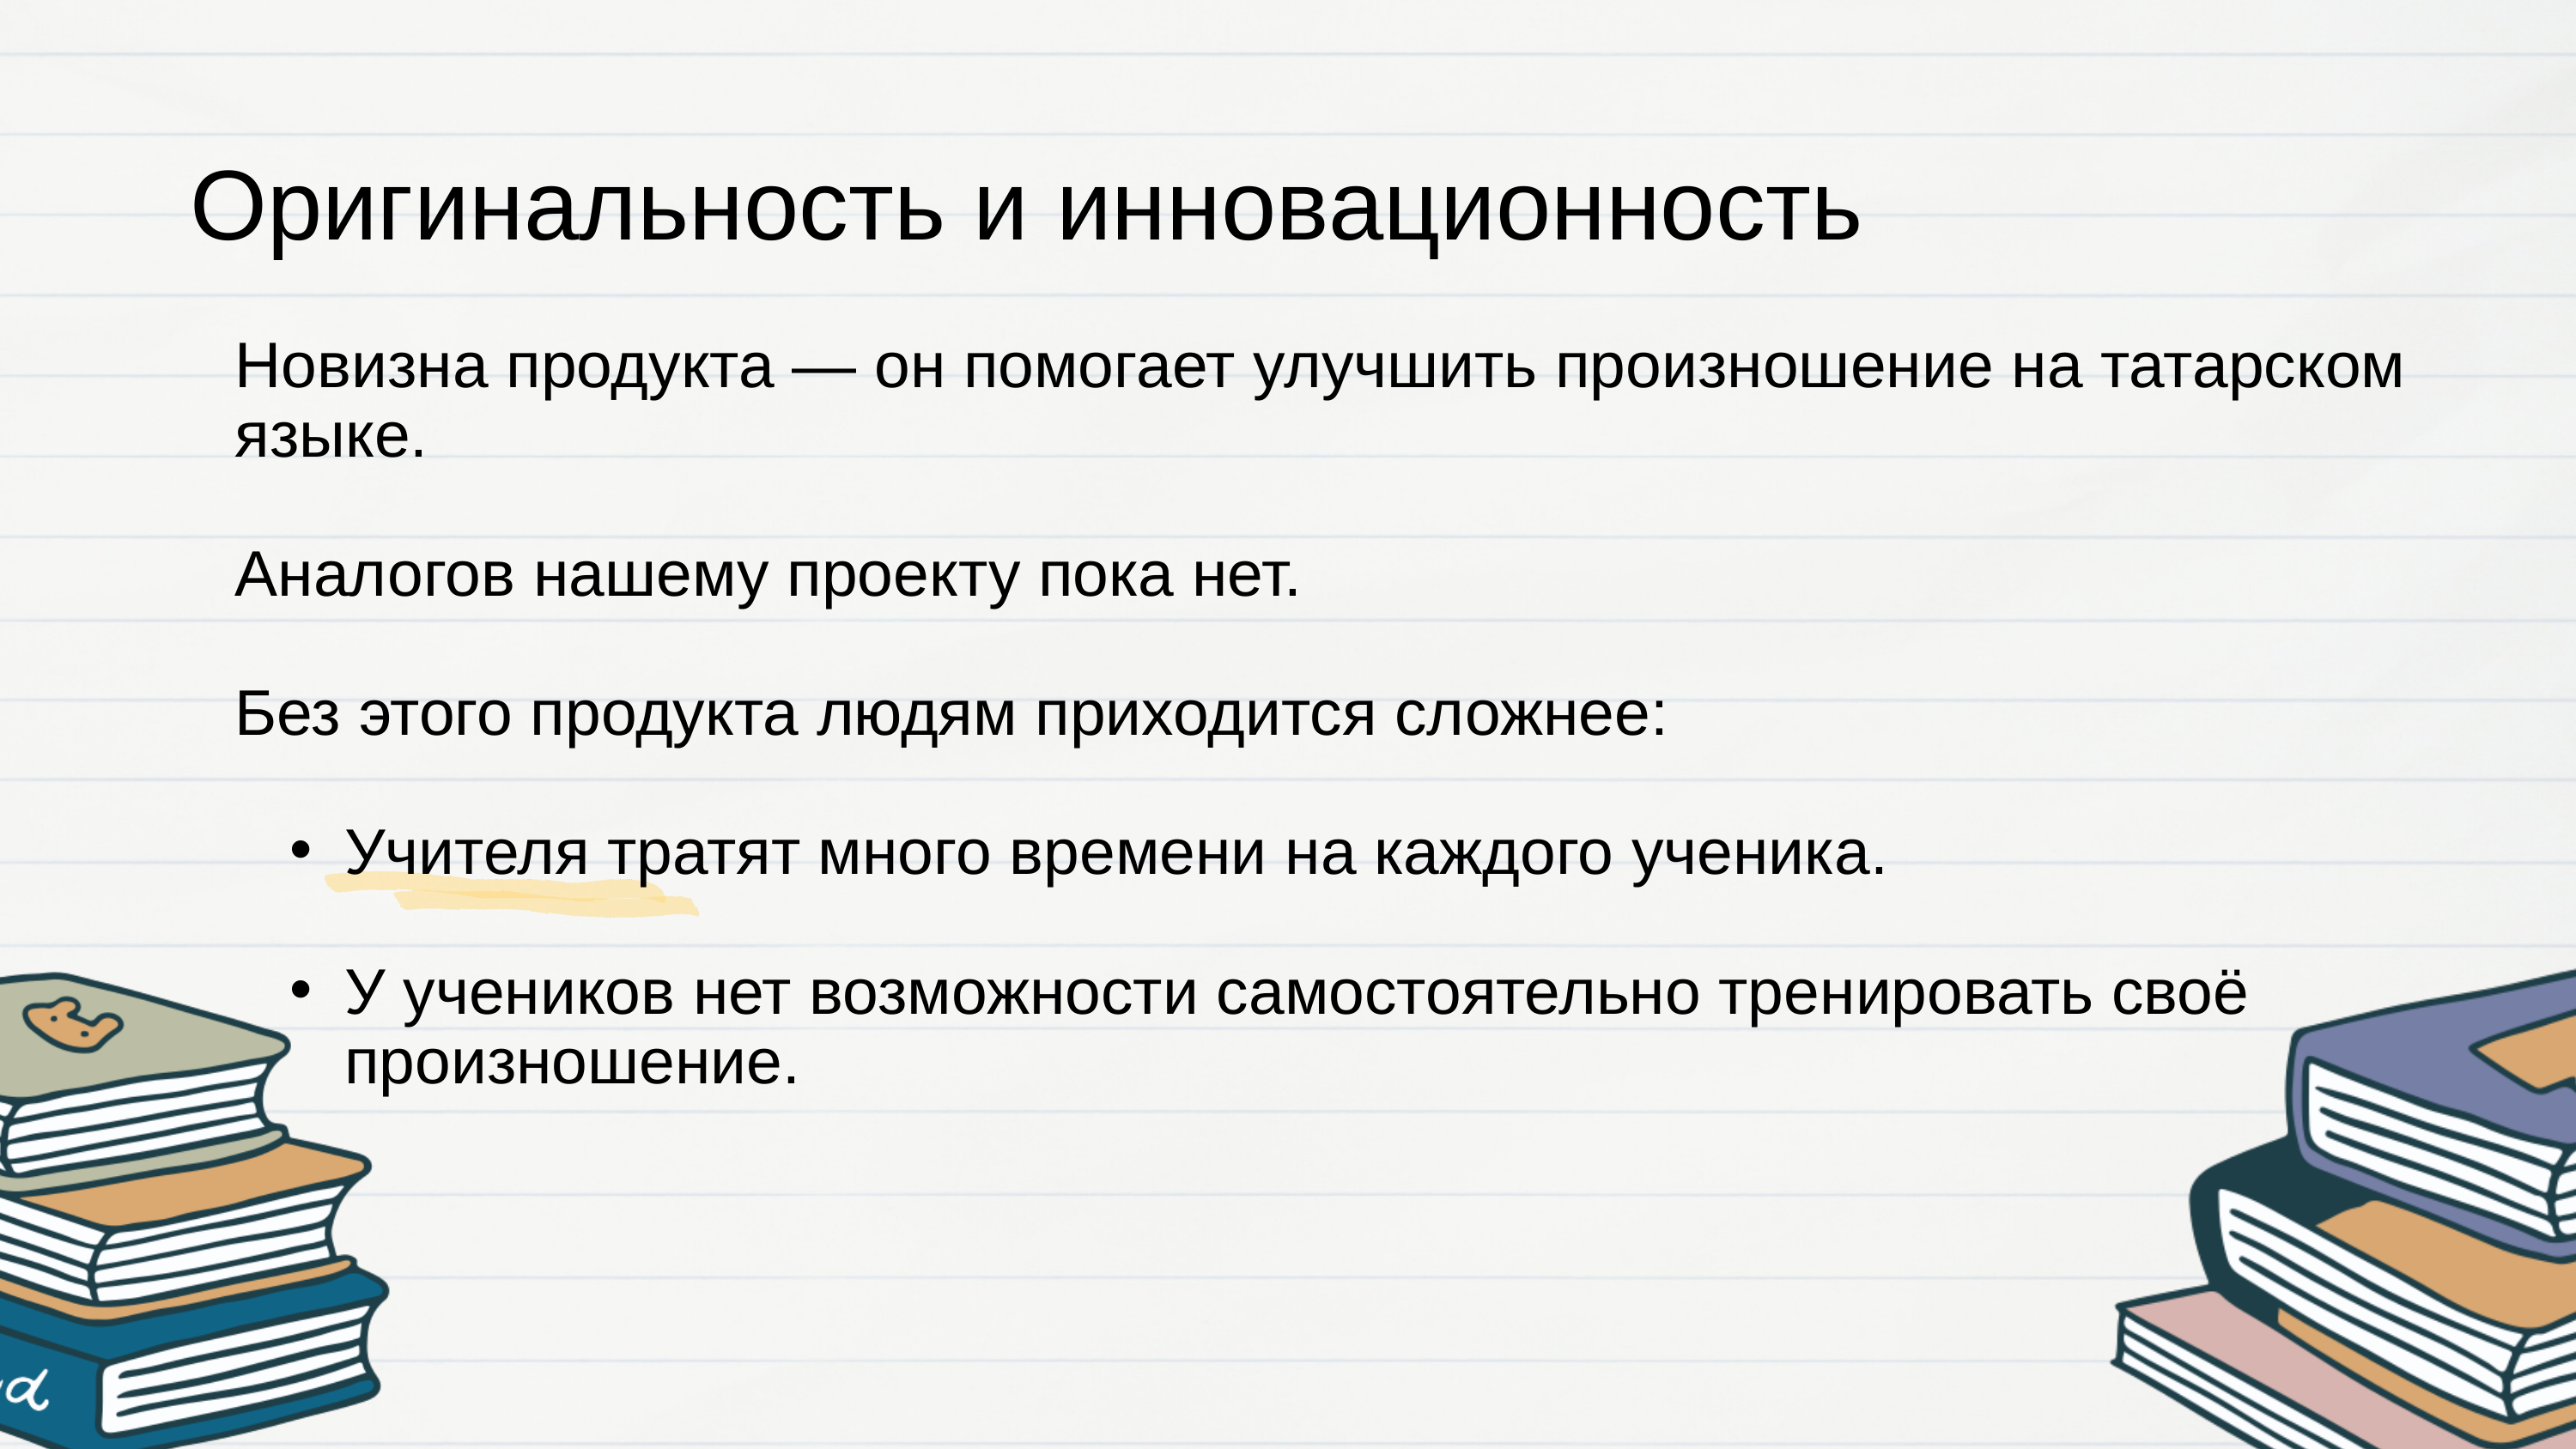

Оригинальность и инновационность
Новизна продукта — он помогает улучшить произношение на татарском языке.

Аналогов нашему проекту пока нет.

Без этого продукта людям приходится сложнее:

Учителя тратят много времени на каждого ученика.

У учеников нет возможности самостоятельно тренировать своё произношение.